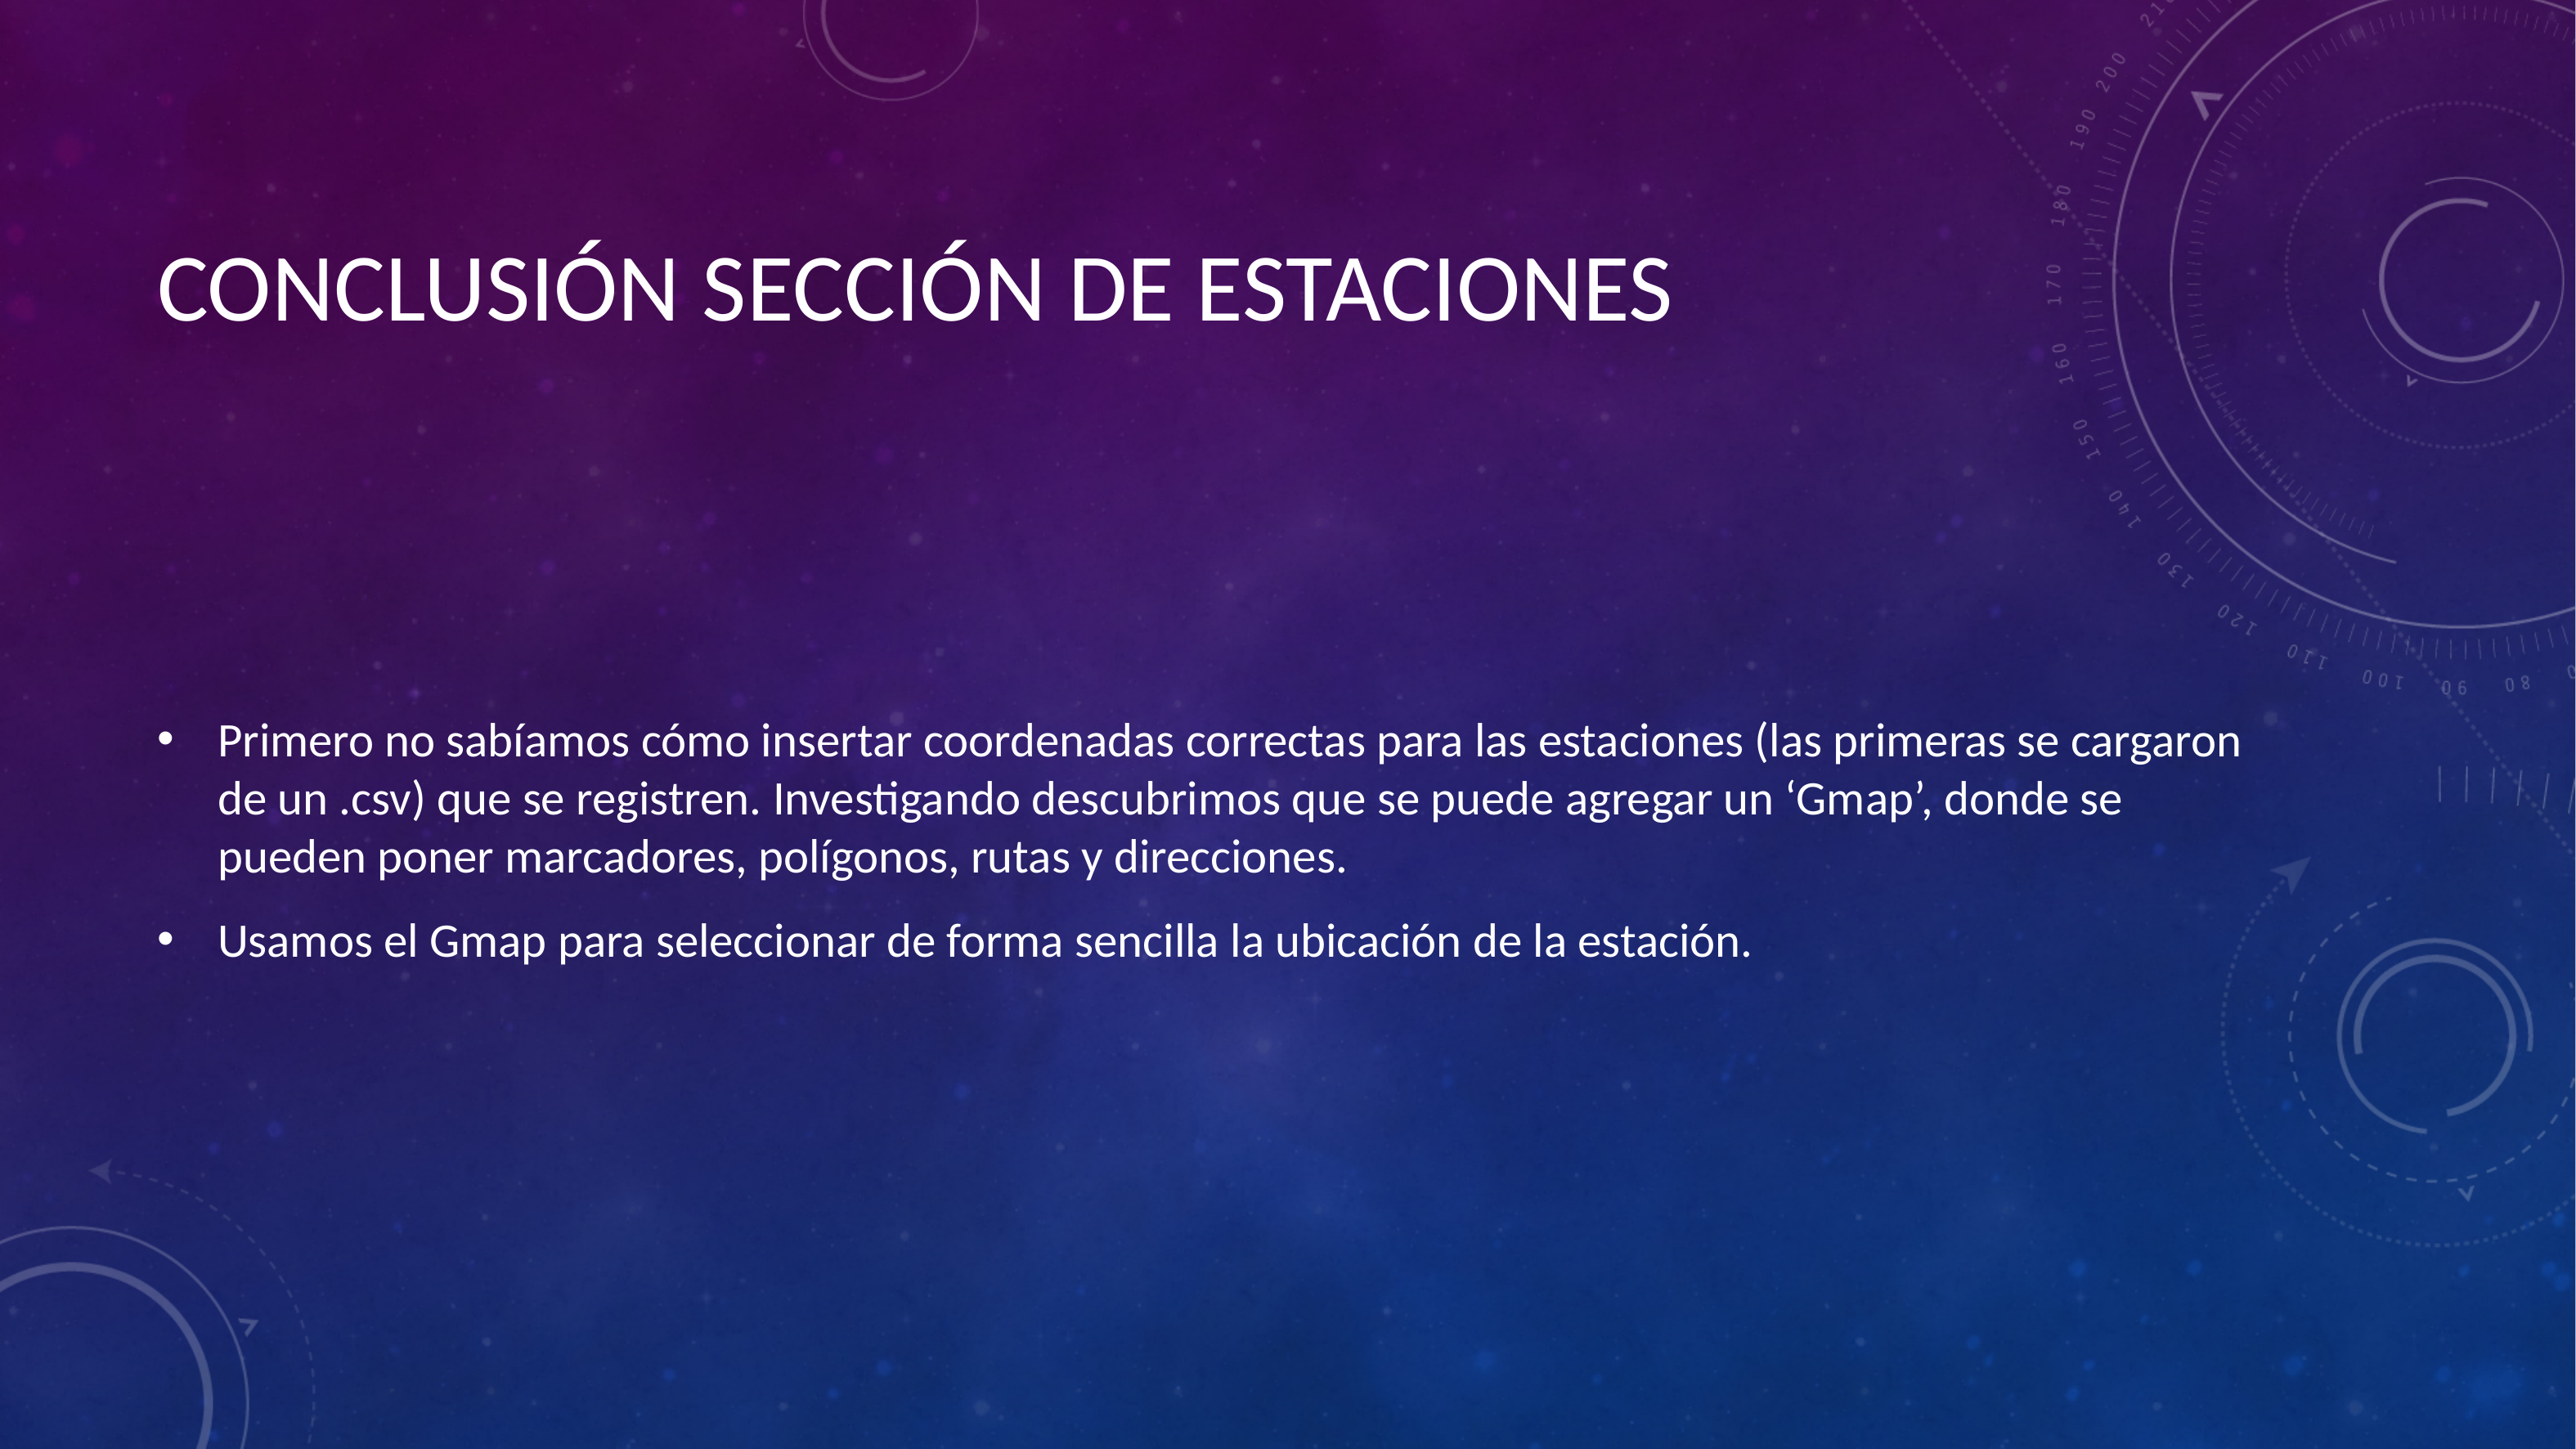

# Conclusión Sección de estaciones
Primero no sabíamos cómo insertar coordenadas correctas para las estaciones (las primeras se cargaron de un .csv) que se registren. Investigando descubrimos que se puede agregar un ‘Gmap’, donde se pueden poner marcadores, polígonos, rutas y direcciones.
Usamos el Gmap para seleccionar de forma sencilla la ubicación de la estación.